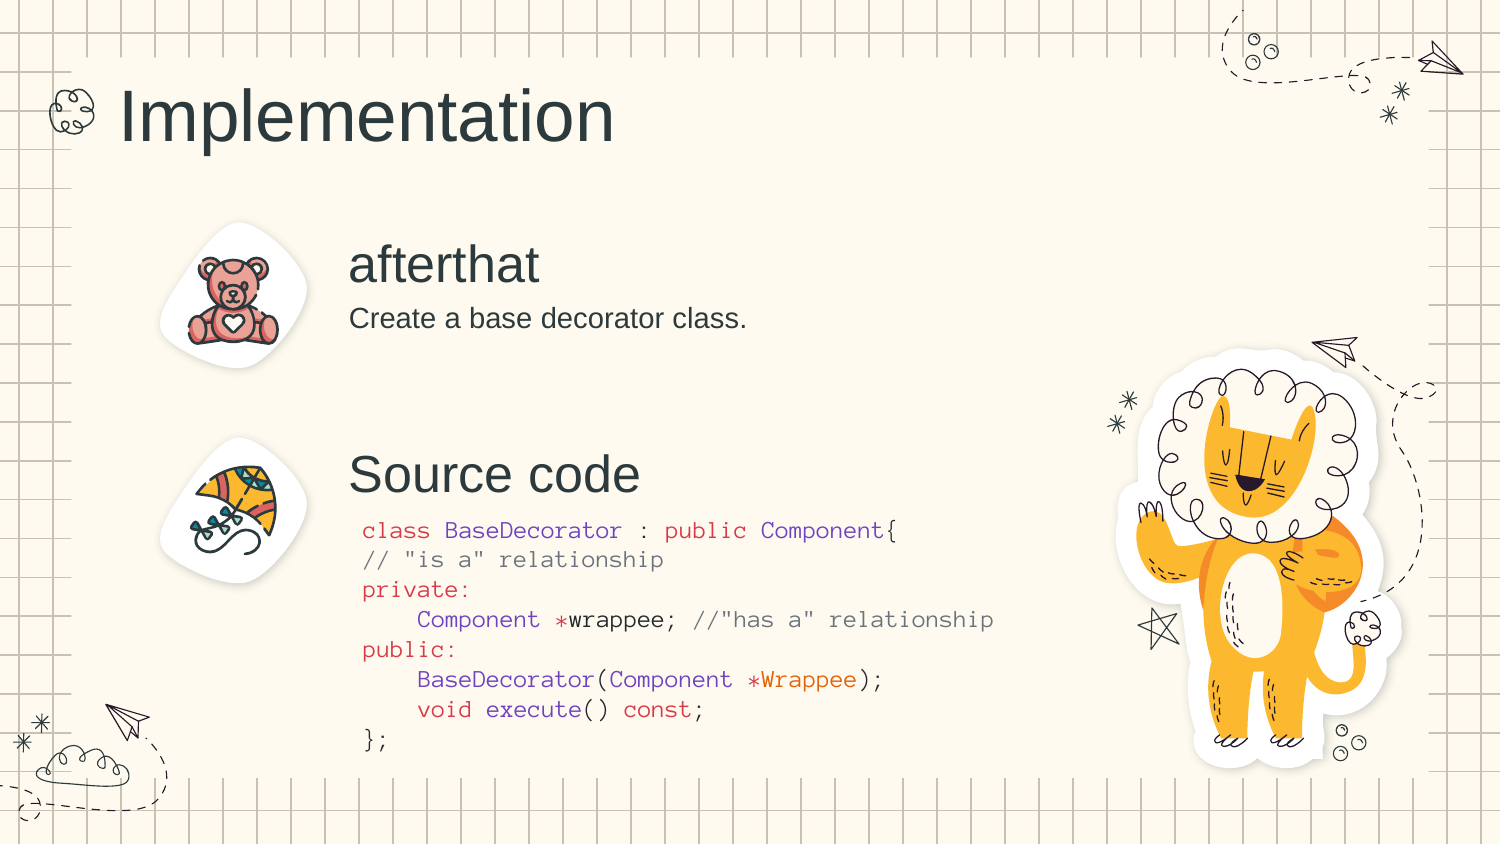

Implementation

# afterthat

Create a base decorator class.

Source code

class BaseDecorator : public Component{
// "is a" relationship
private:
    Component *wrappee; //"has a" relationship
public:
    BaseDecorator(Component *Wrappee);
    void execute() const;
};